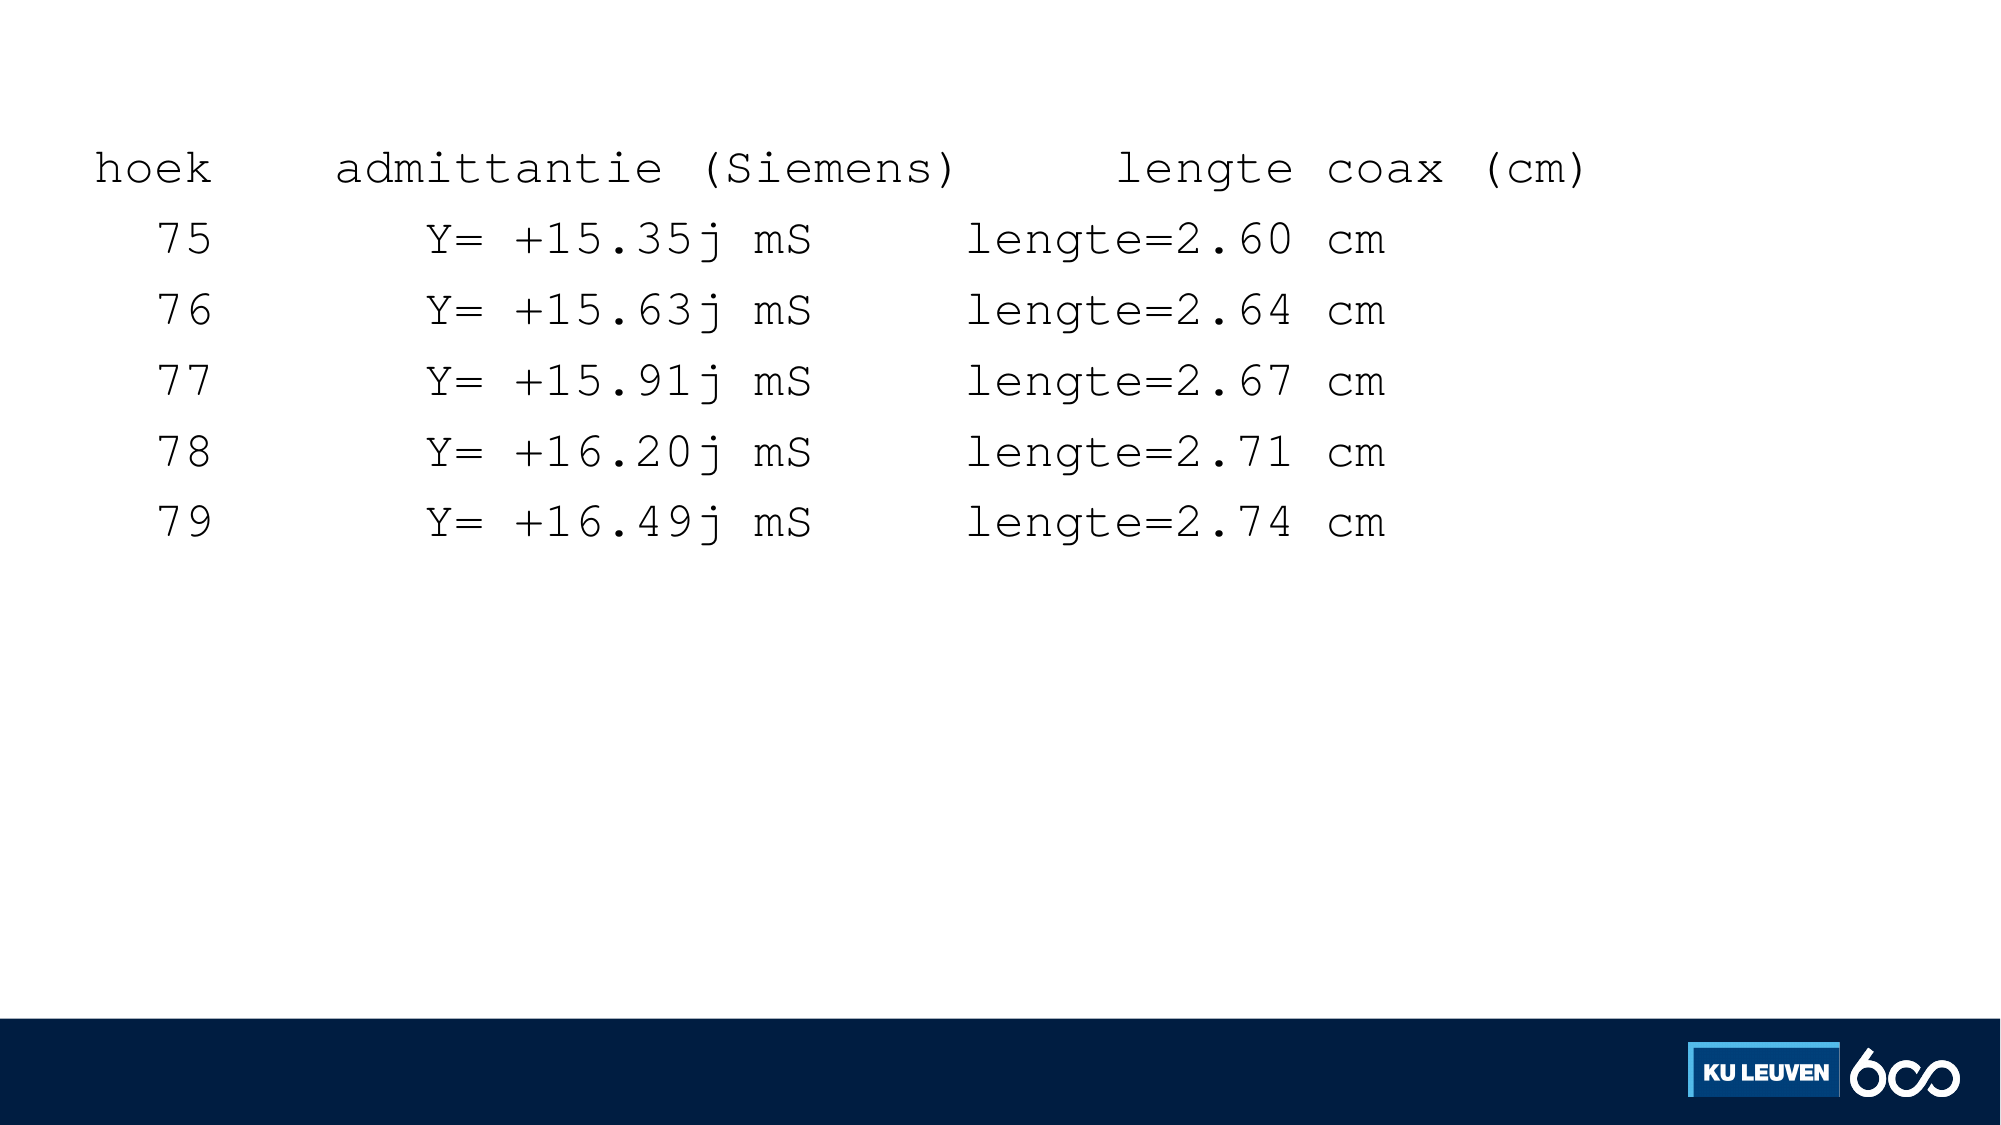

#
hoek    admittantie (Siemens)     lengte coax (cm)
  75       Y= +15.35j mS     lengte=2.60 cm
  76       Y= +15.63j mS     lengte=2.64 cm
  77       Y= +15.91j mS     lengte=2.67 cm
  78       Y= +16.20j mS     lengte=2.71 cm
  79       Y= +16.49j mS     lengte=2.74 cm